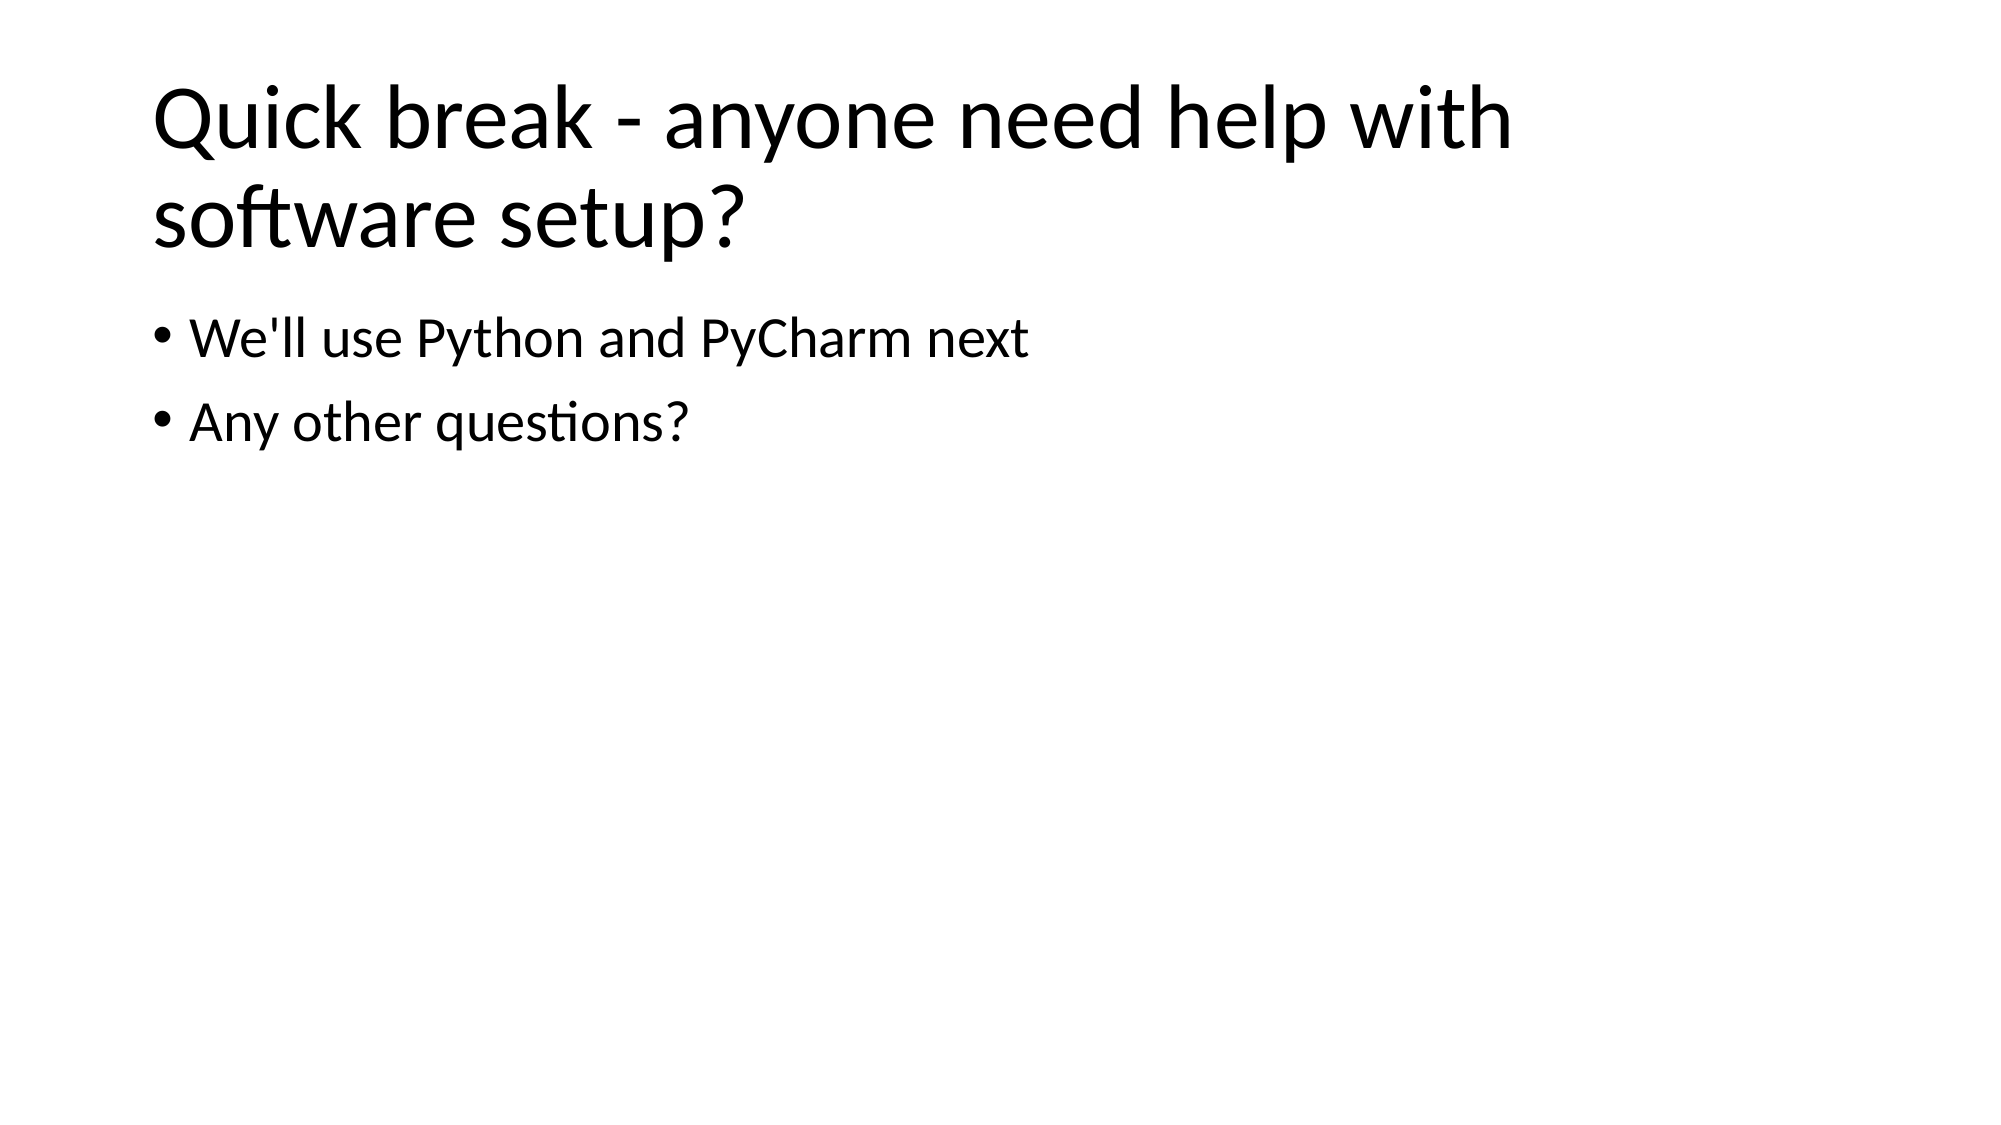

# Quick break - anyone need help with software setup?
We'll use Python and PyCharm next
Any other questions?